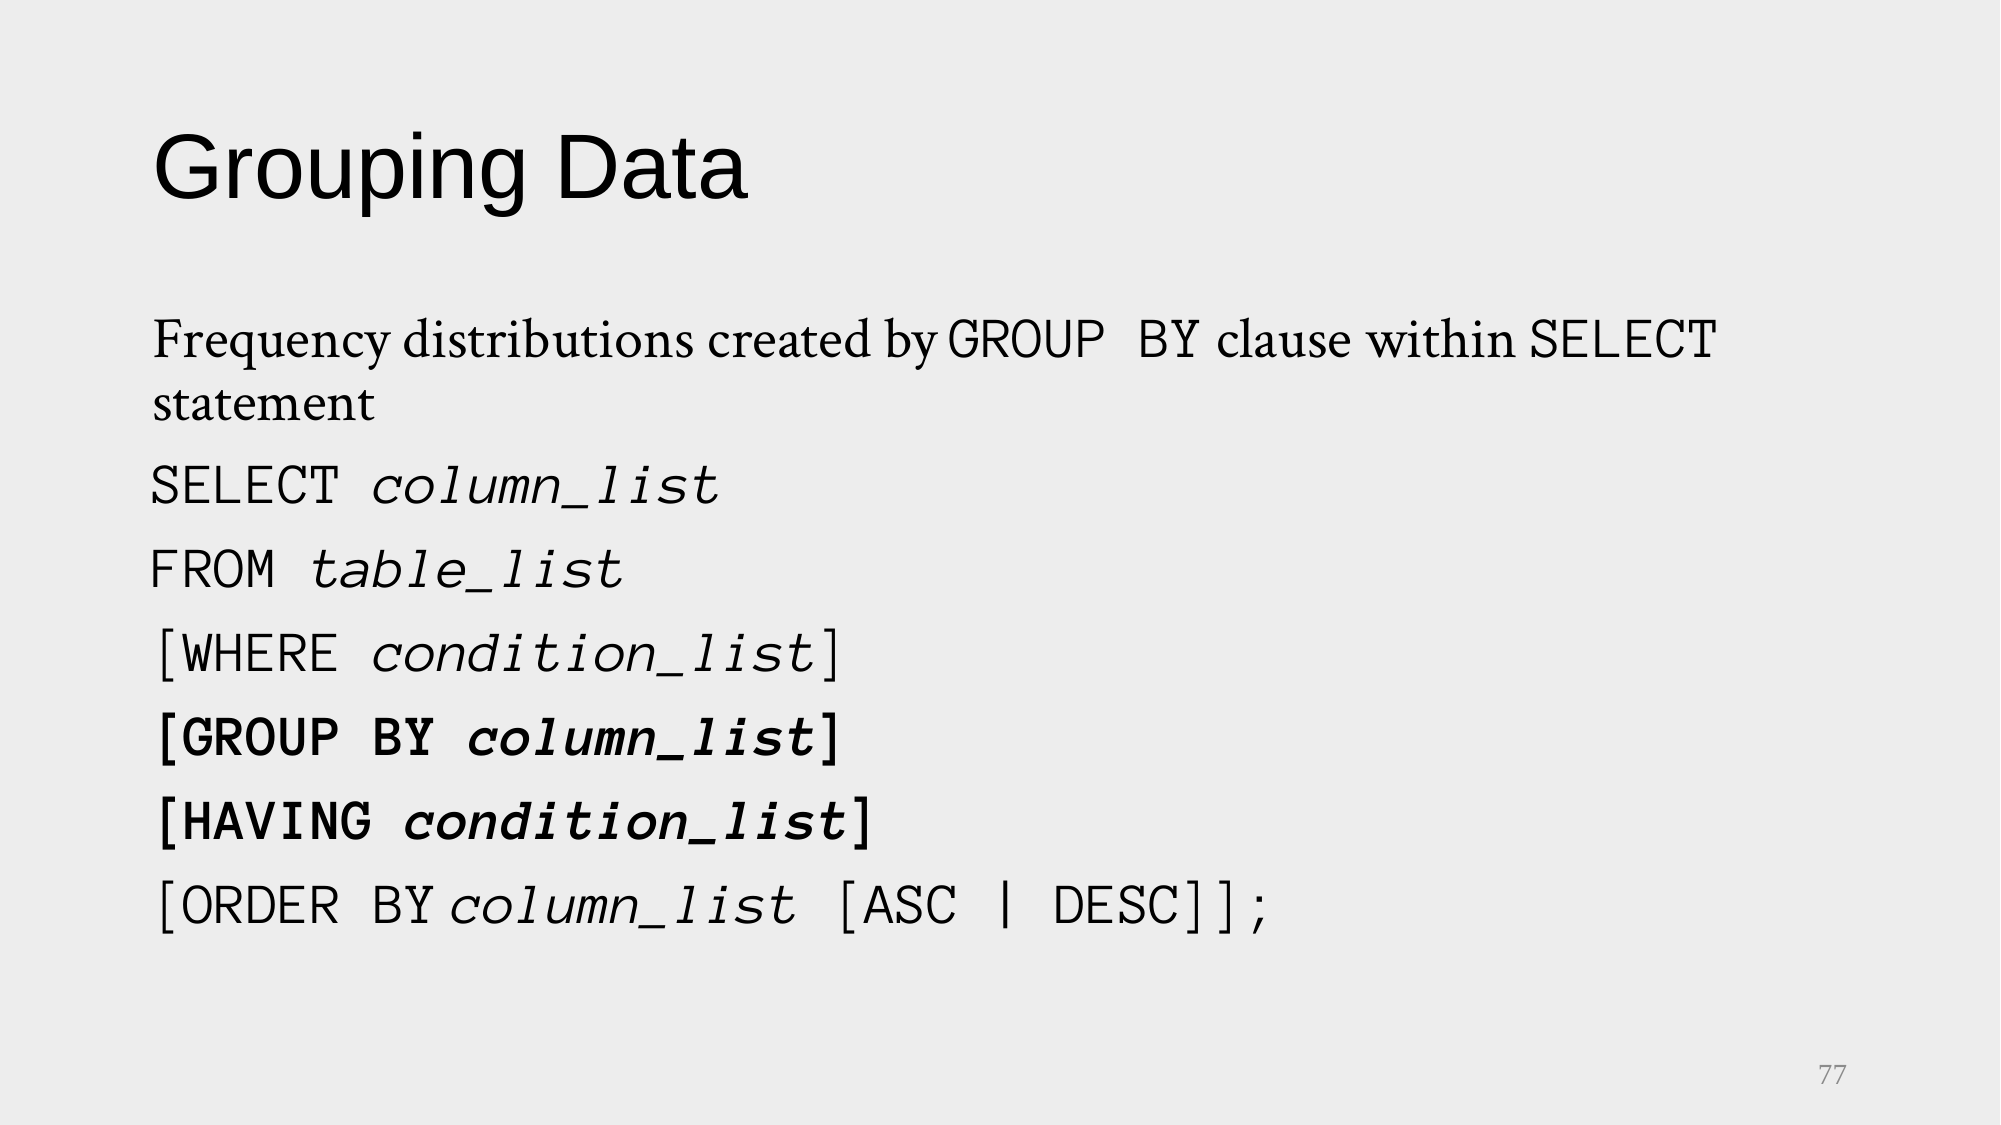

# Grouping Data
Frequency distributions created by GROUP BY clause within SELECT statement
SELECT column_list
FROM table_list
[WHERE condition_list]
[GROUP BY column_list]
[HAVING condition_list]
[ORDER BY	column_list [ASC | DESC]];
77